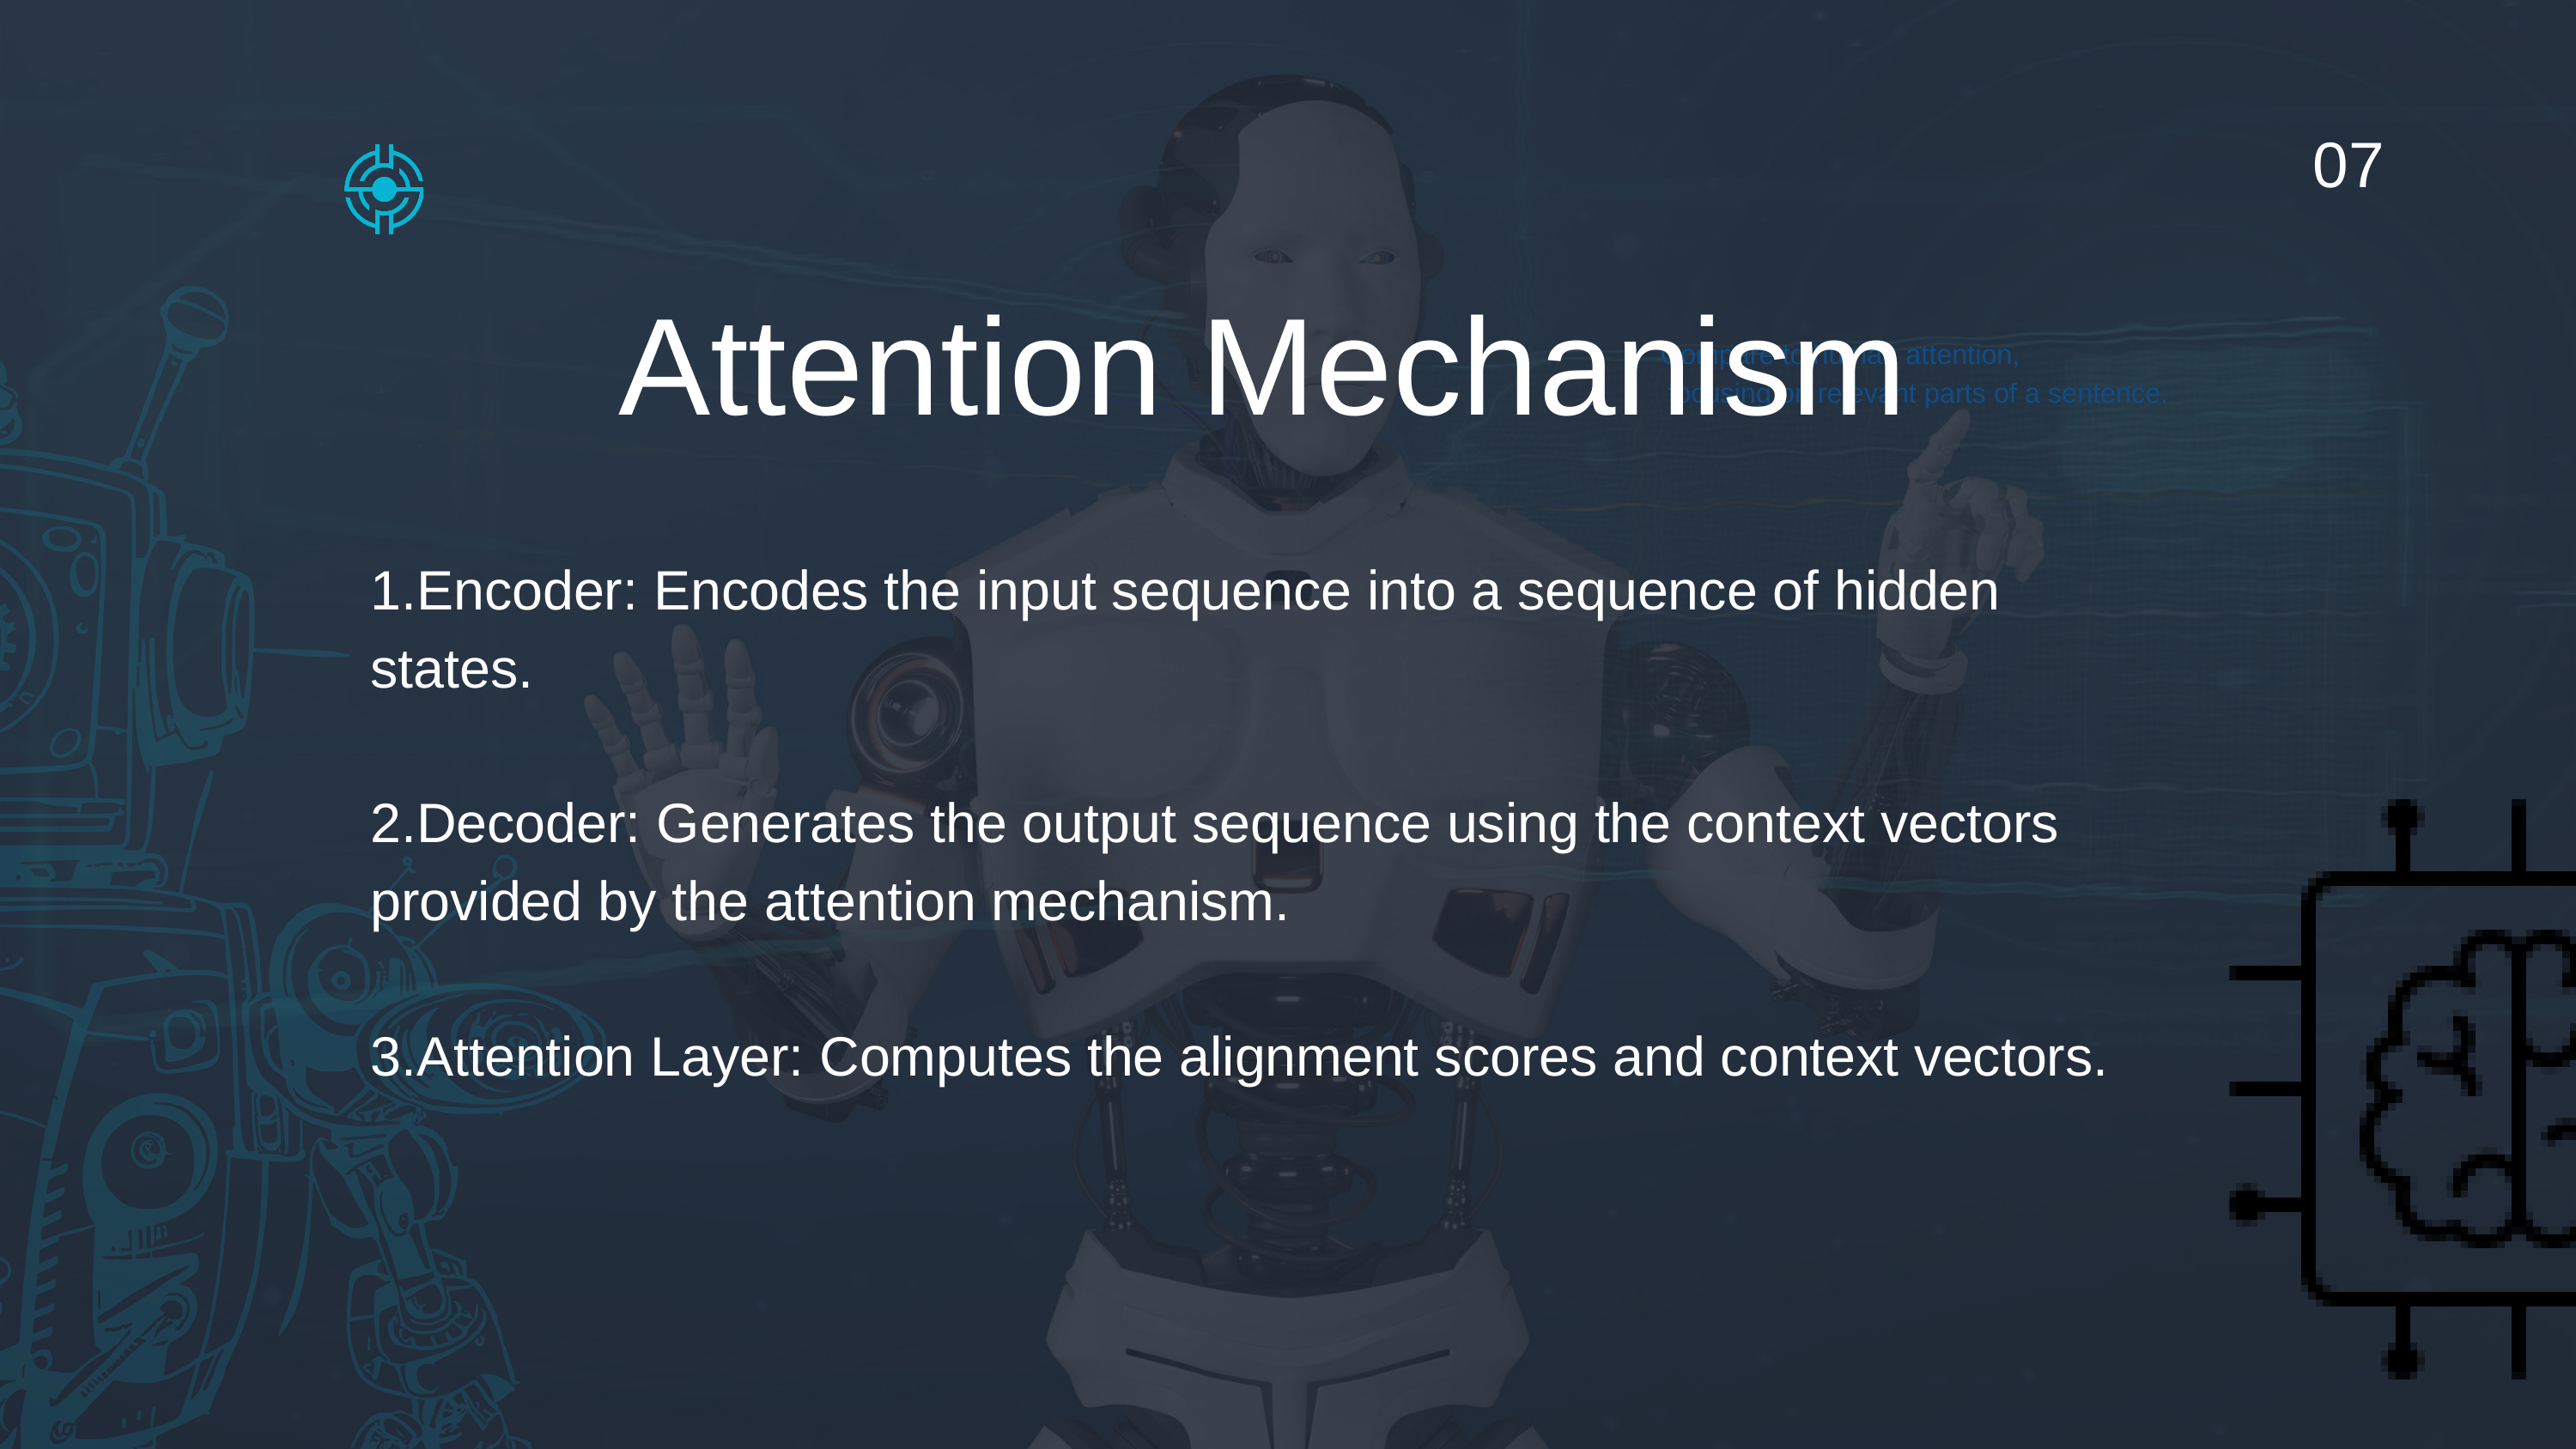

07

 Attention Mechanism

Compare to human attention,
 focusing on relevant parts of a sentence.
1.Encoder: Encodes the input sequence into a sequence of hidden states.

2.Decoder: Generates the output sequence using the context vectors provided by the attention mechanism.

3.Attention Layer: Computes the alignment scores and context vectors.